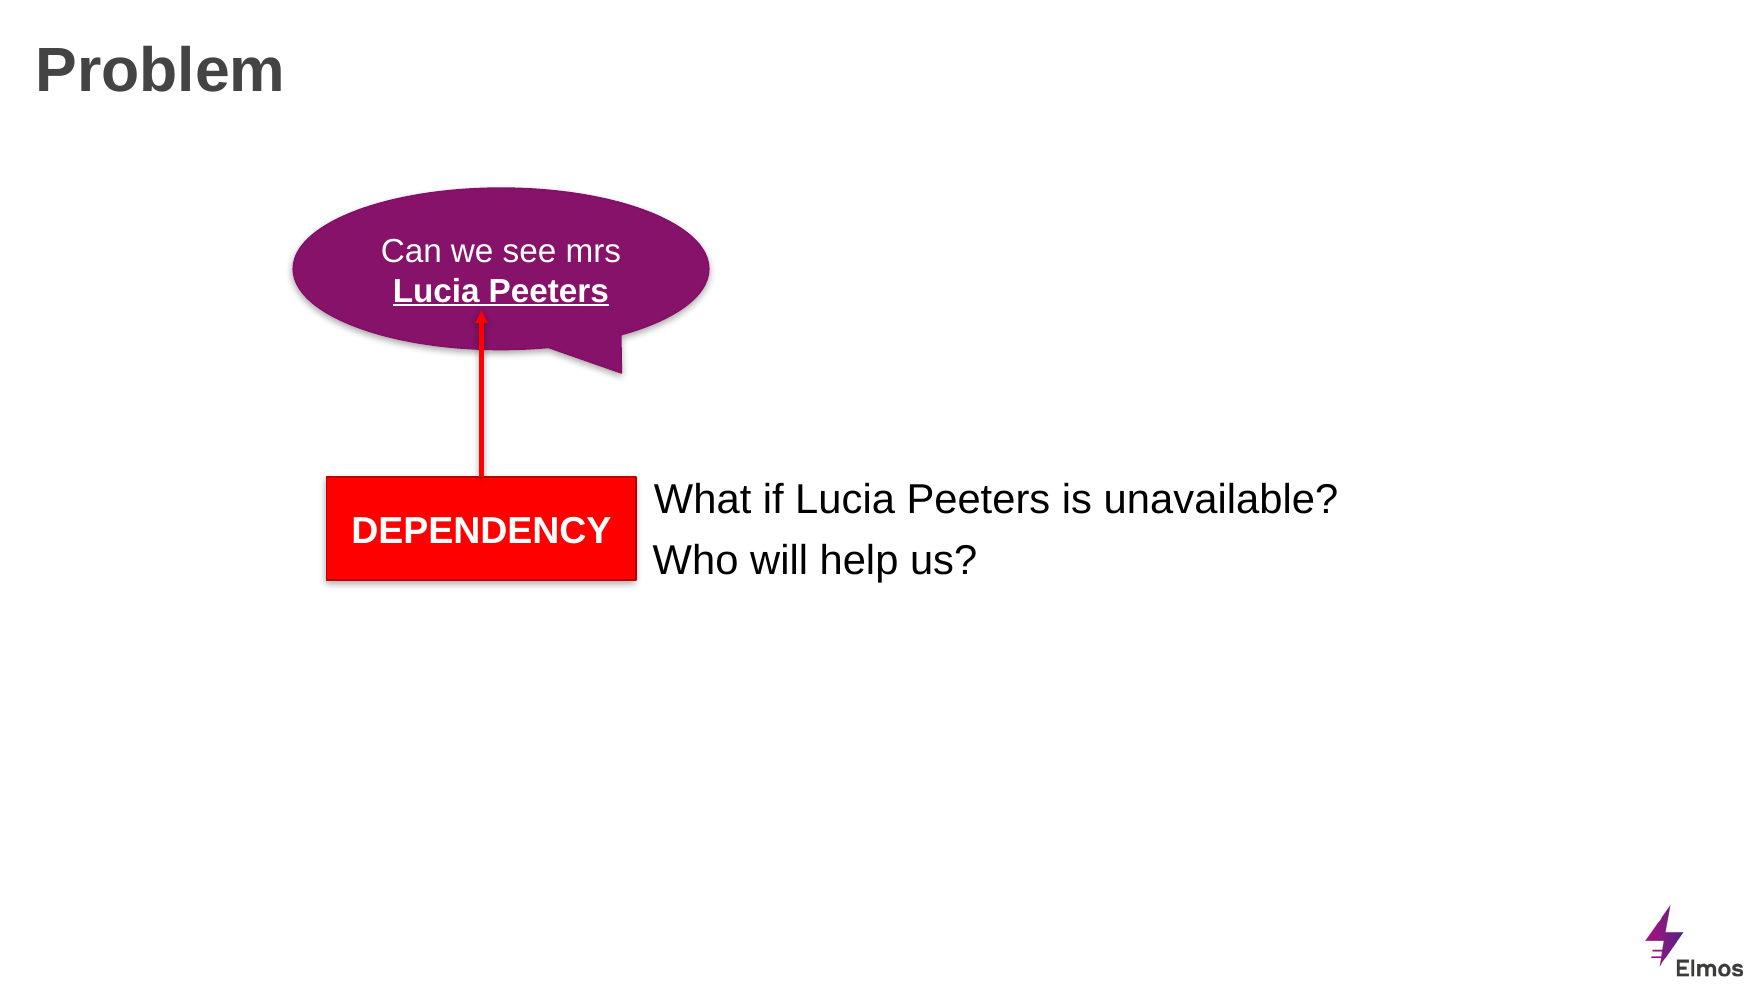

# Problem
Can we see mrs Lucia Peeters
What if Lucia Peeters is unavailable?
DEPENDENCY
Who will help us?